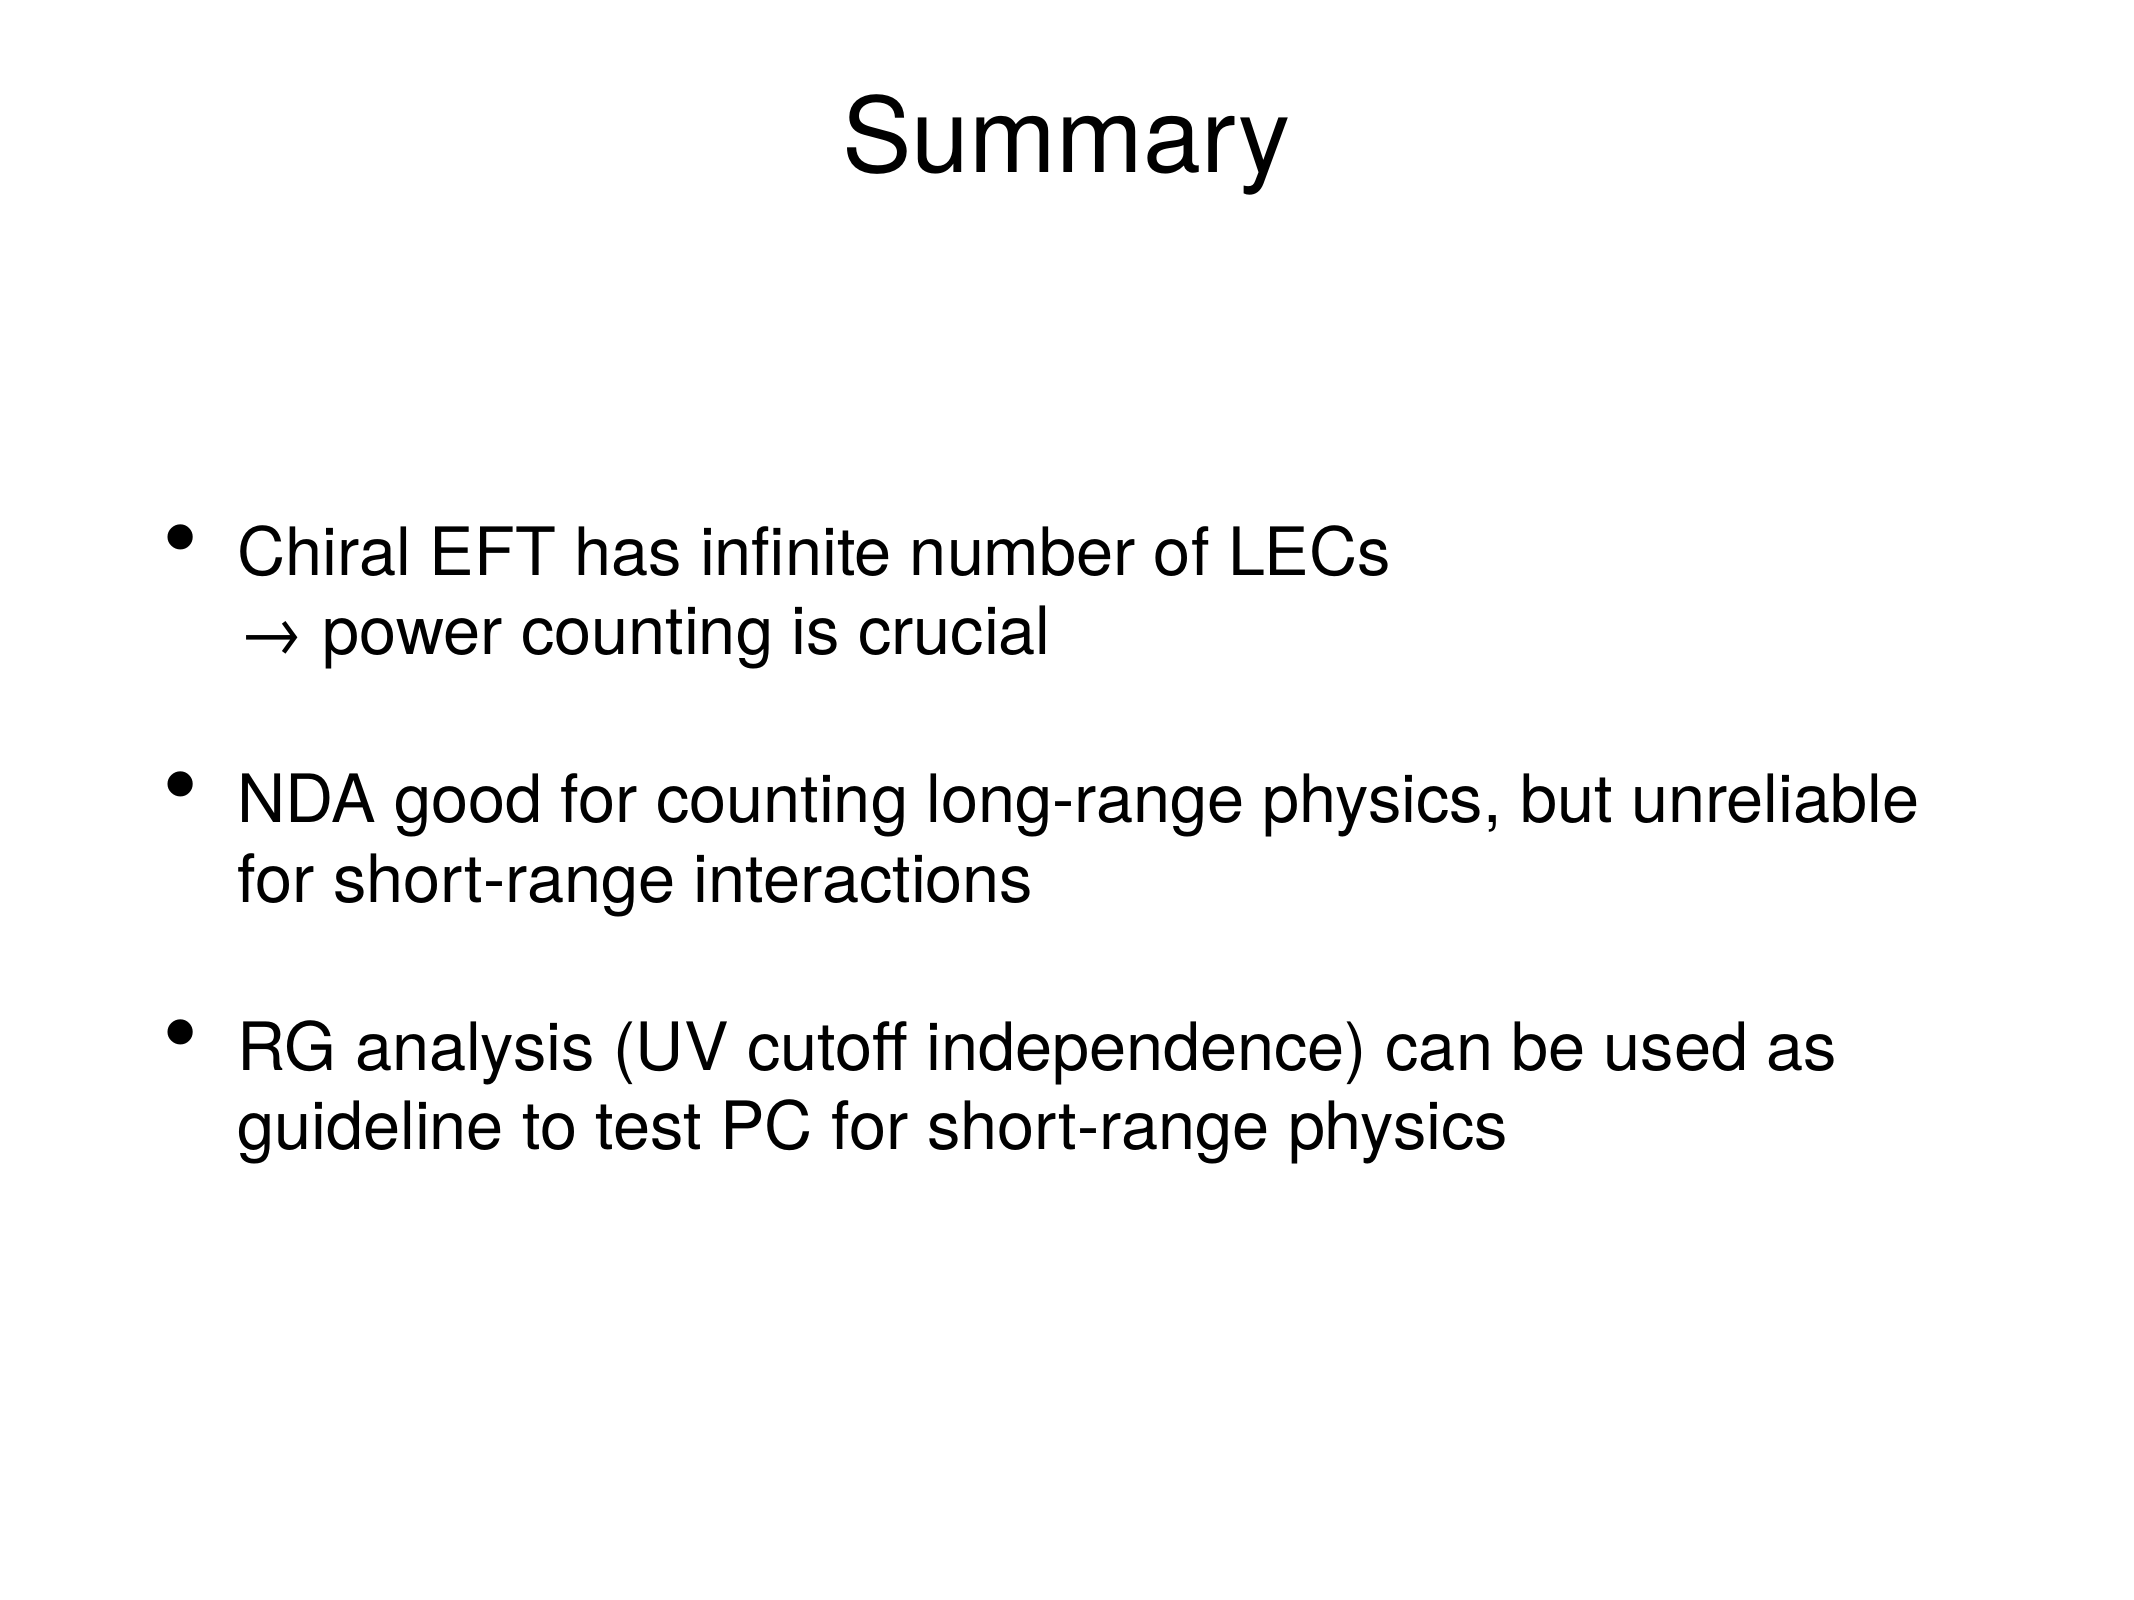

# Summary
Chiral EFT has infinite number of LECs
→ power counting is crucial
NDA good for counting long-range physics, but unreliable for short-range interactions
RG analysis (UV cutoff independence) can be used as guideline to test PC for short-range physics